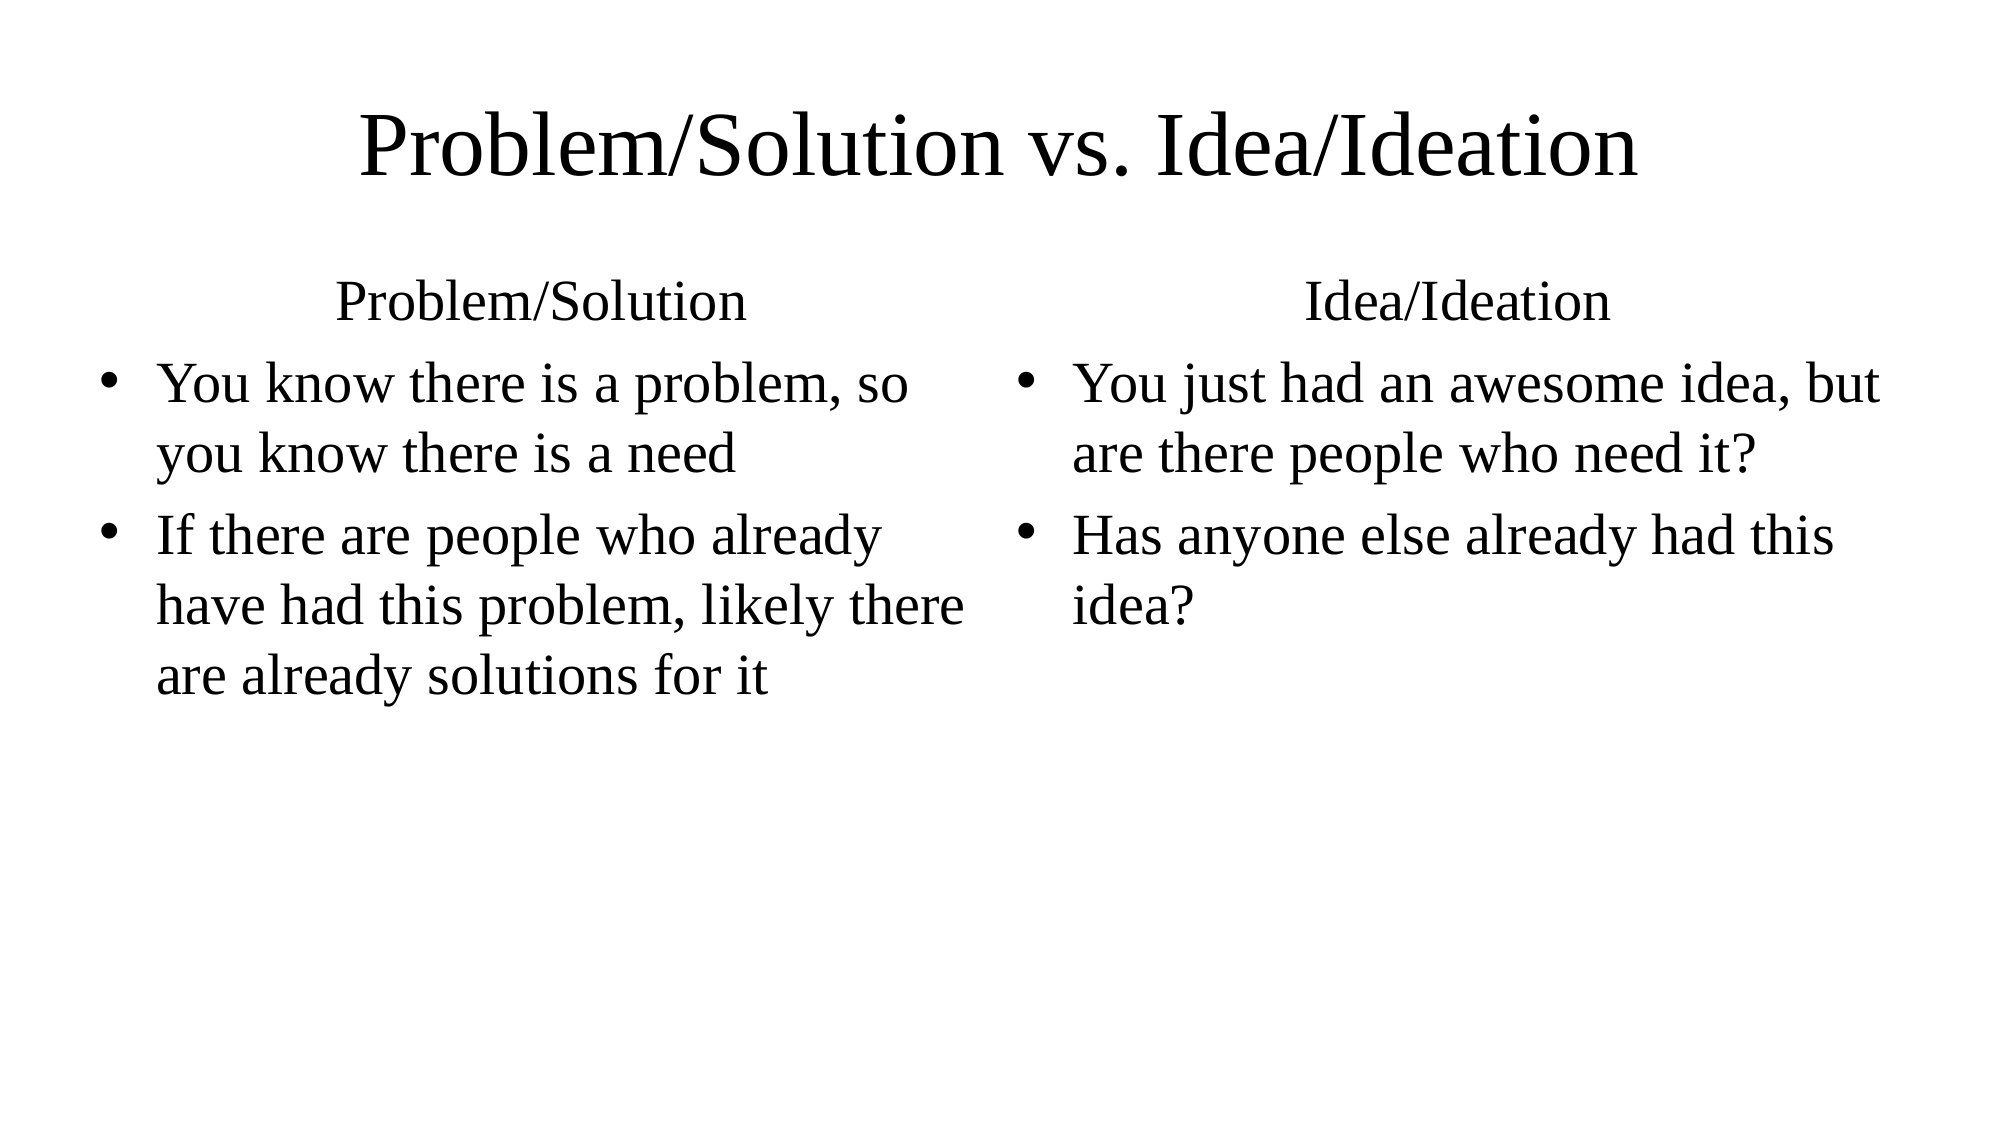

# Problem/Solution vs. Idea/Ideation
Problem/Solution
You know there is a problem, so you know there is a need
If there are people who already have had this problem, likely there are already solutions for it

Idea/Ideation
You just had an awesome idea, but are there people who need it?
Has anyone else already had this idea?